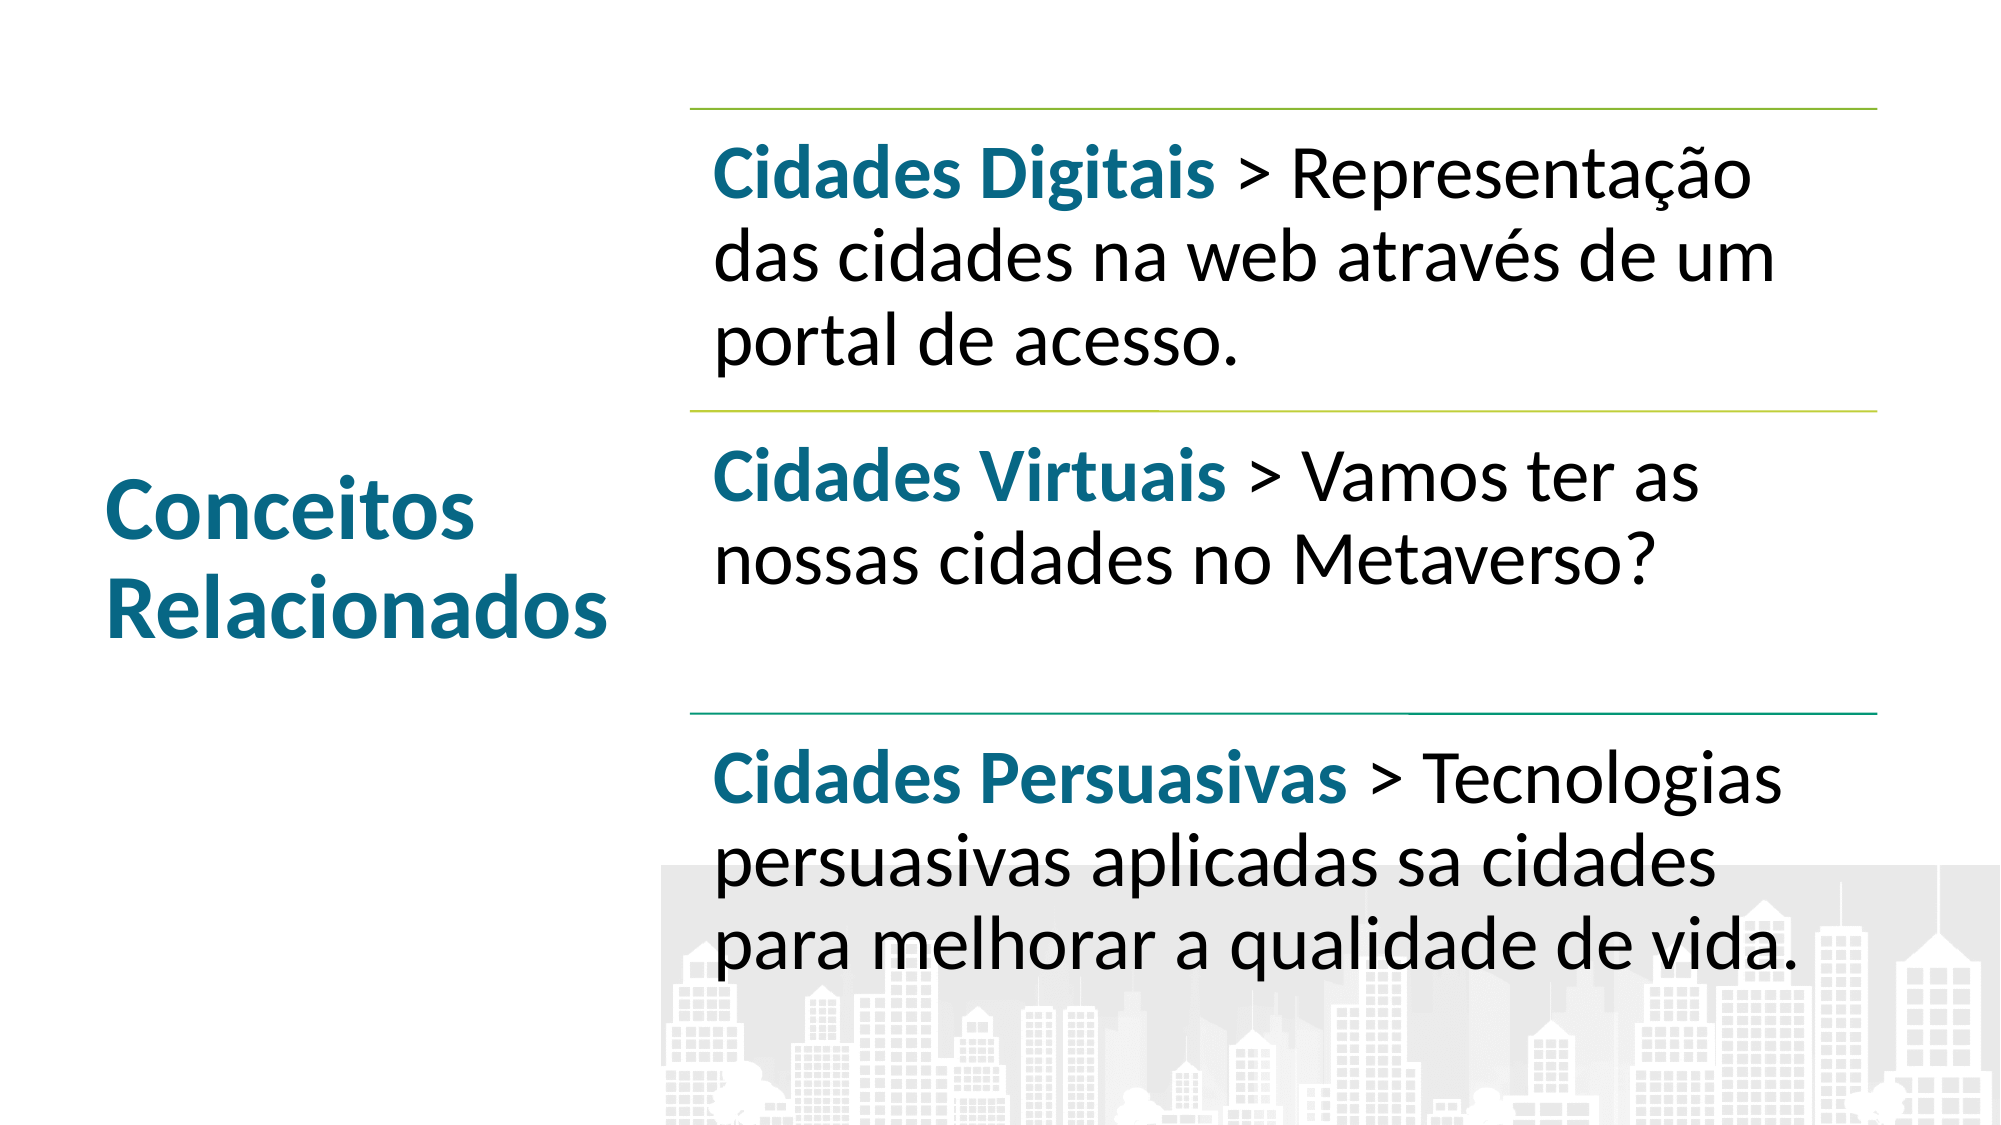

Cidades Digitais > Representação das cidades na web através de um portal de acesso.
Cidades Virtuais > Vamos ter as nossas cidades no Metaverso?
Cidades Persuasivas > Tecnologias persuasivas aplicadas sa cidades para melhorar a qualidade de vida.
# Conceitos Relacionados